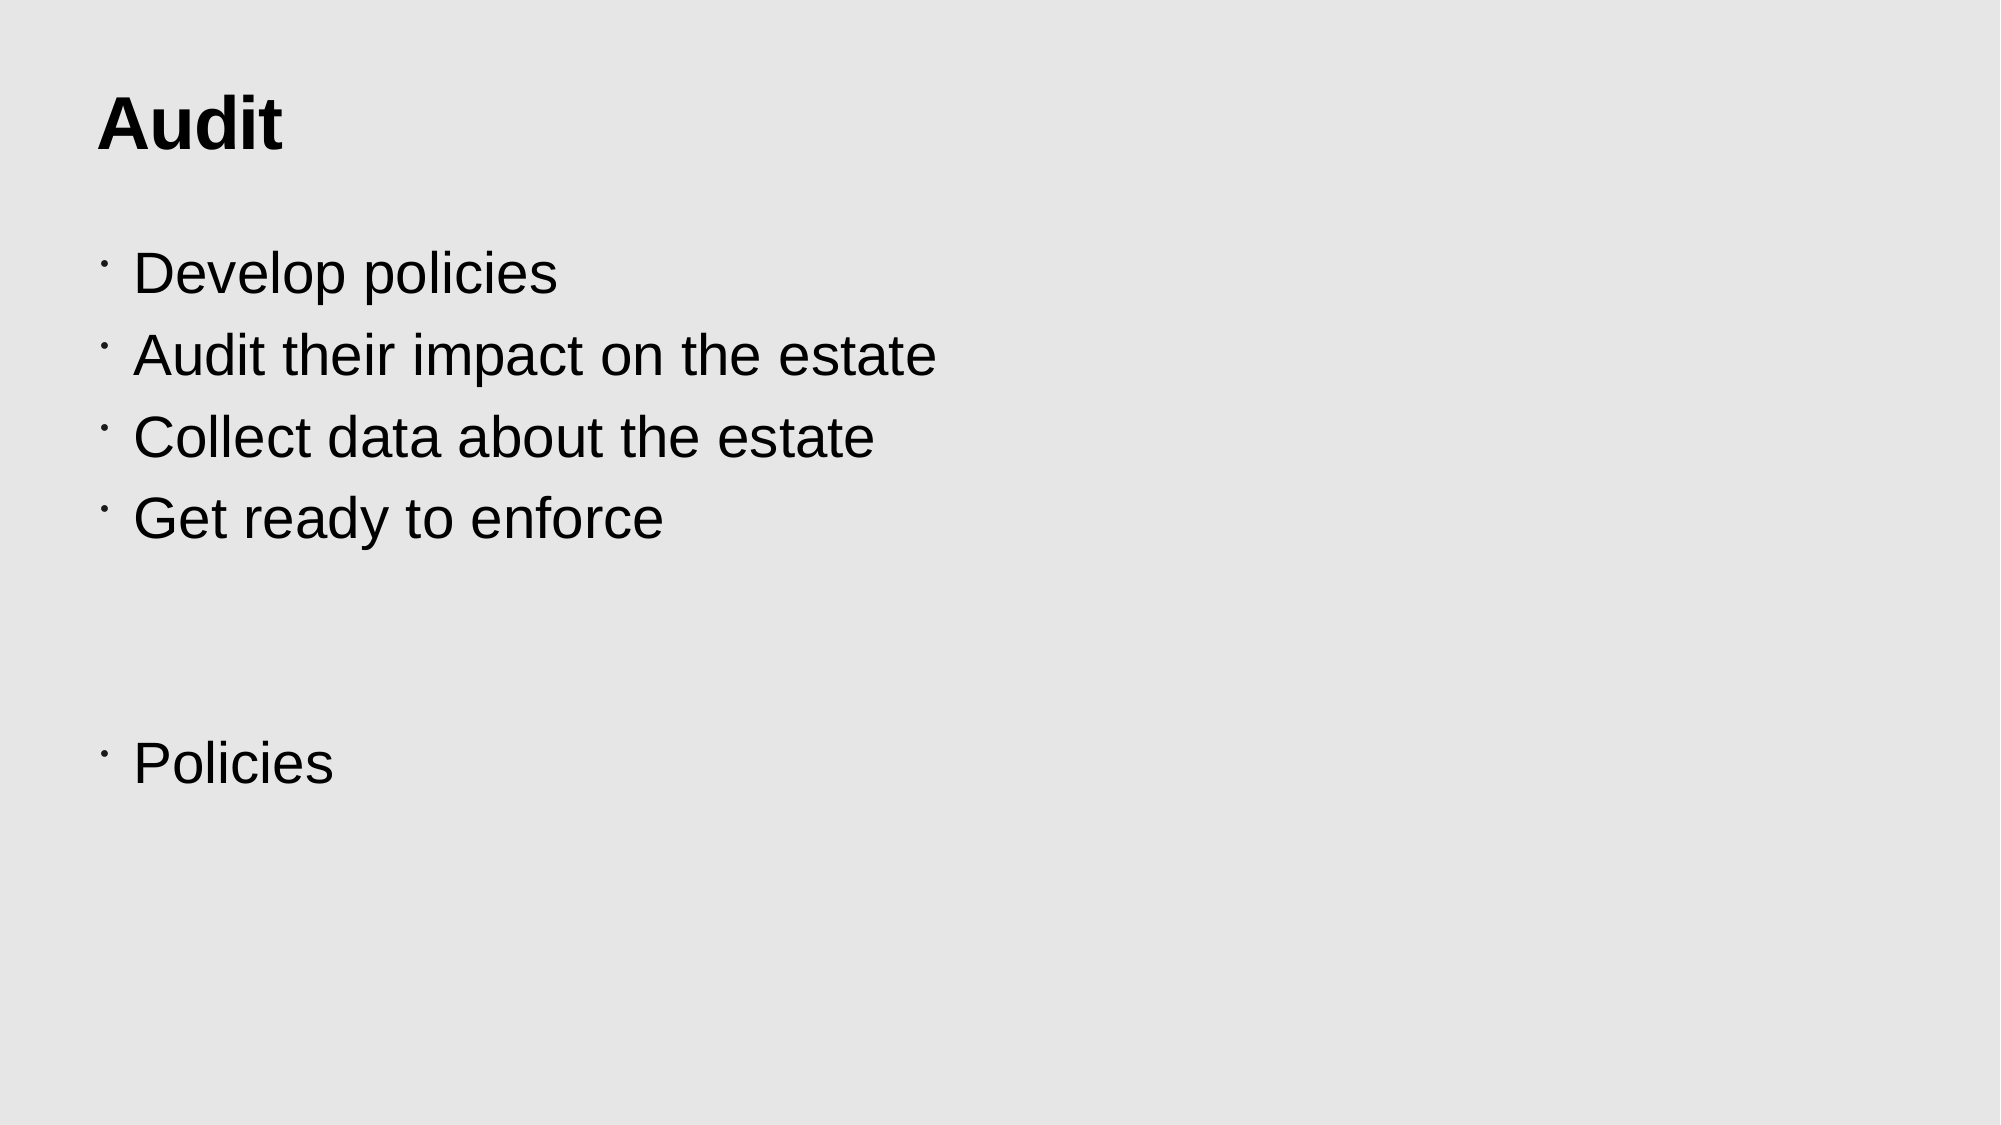

# Audit
Develop policies
Audit their impact on the estate
Collect data about the estate
Get ready to enforce

Policies